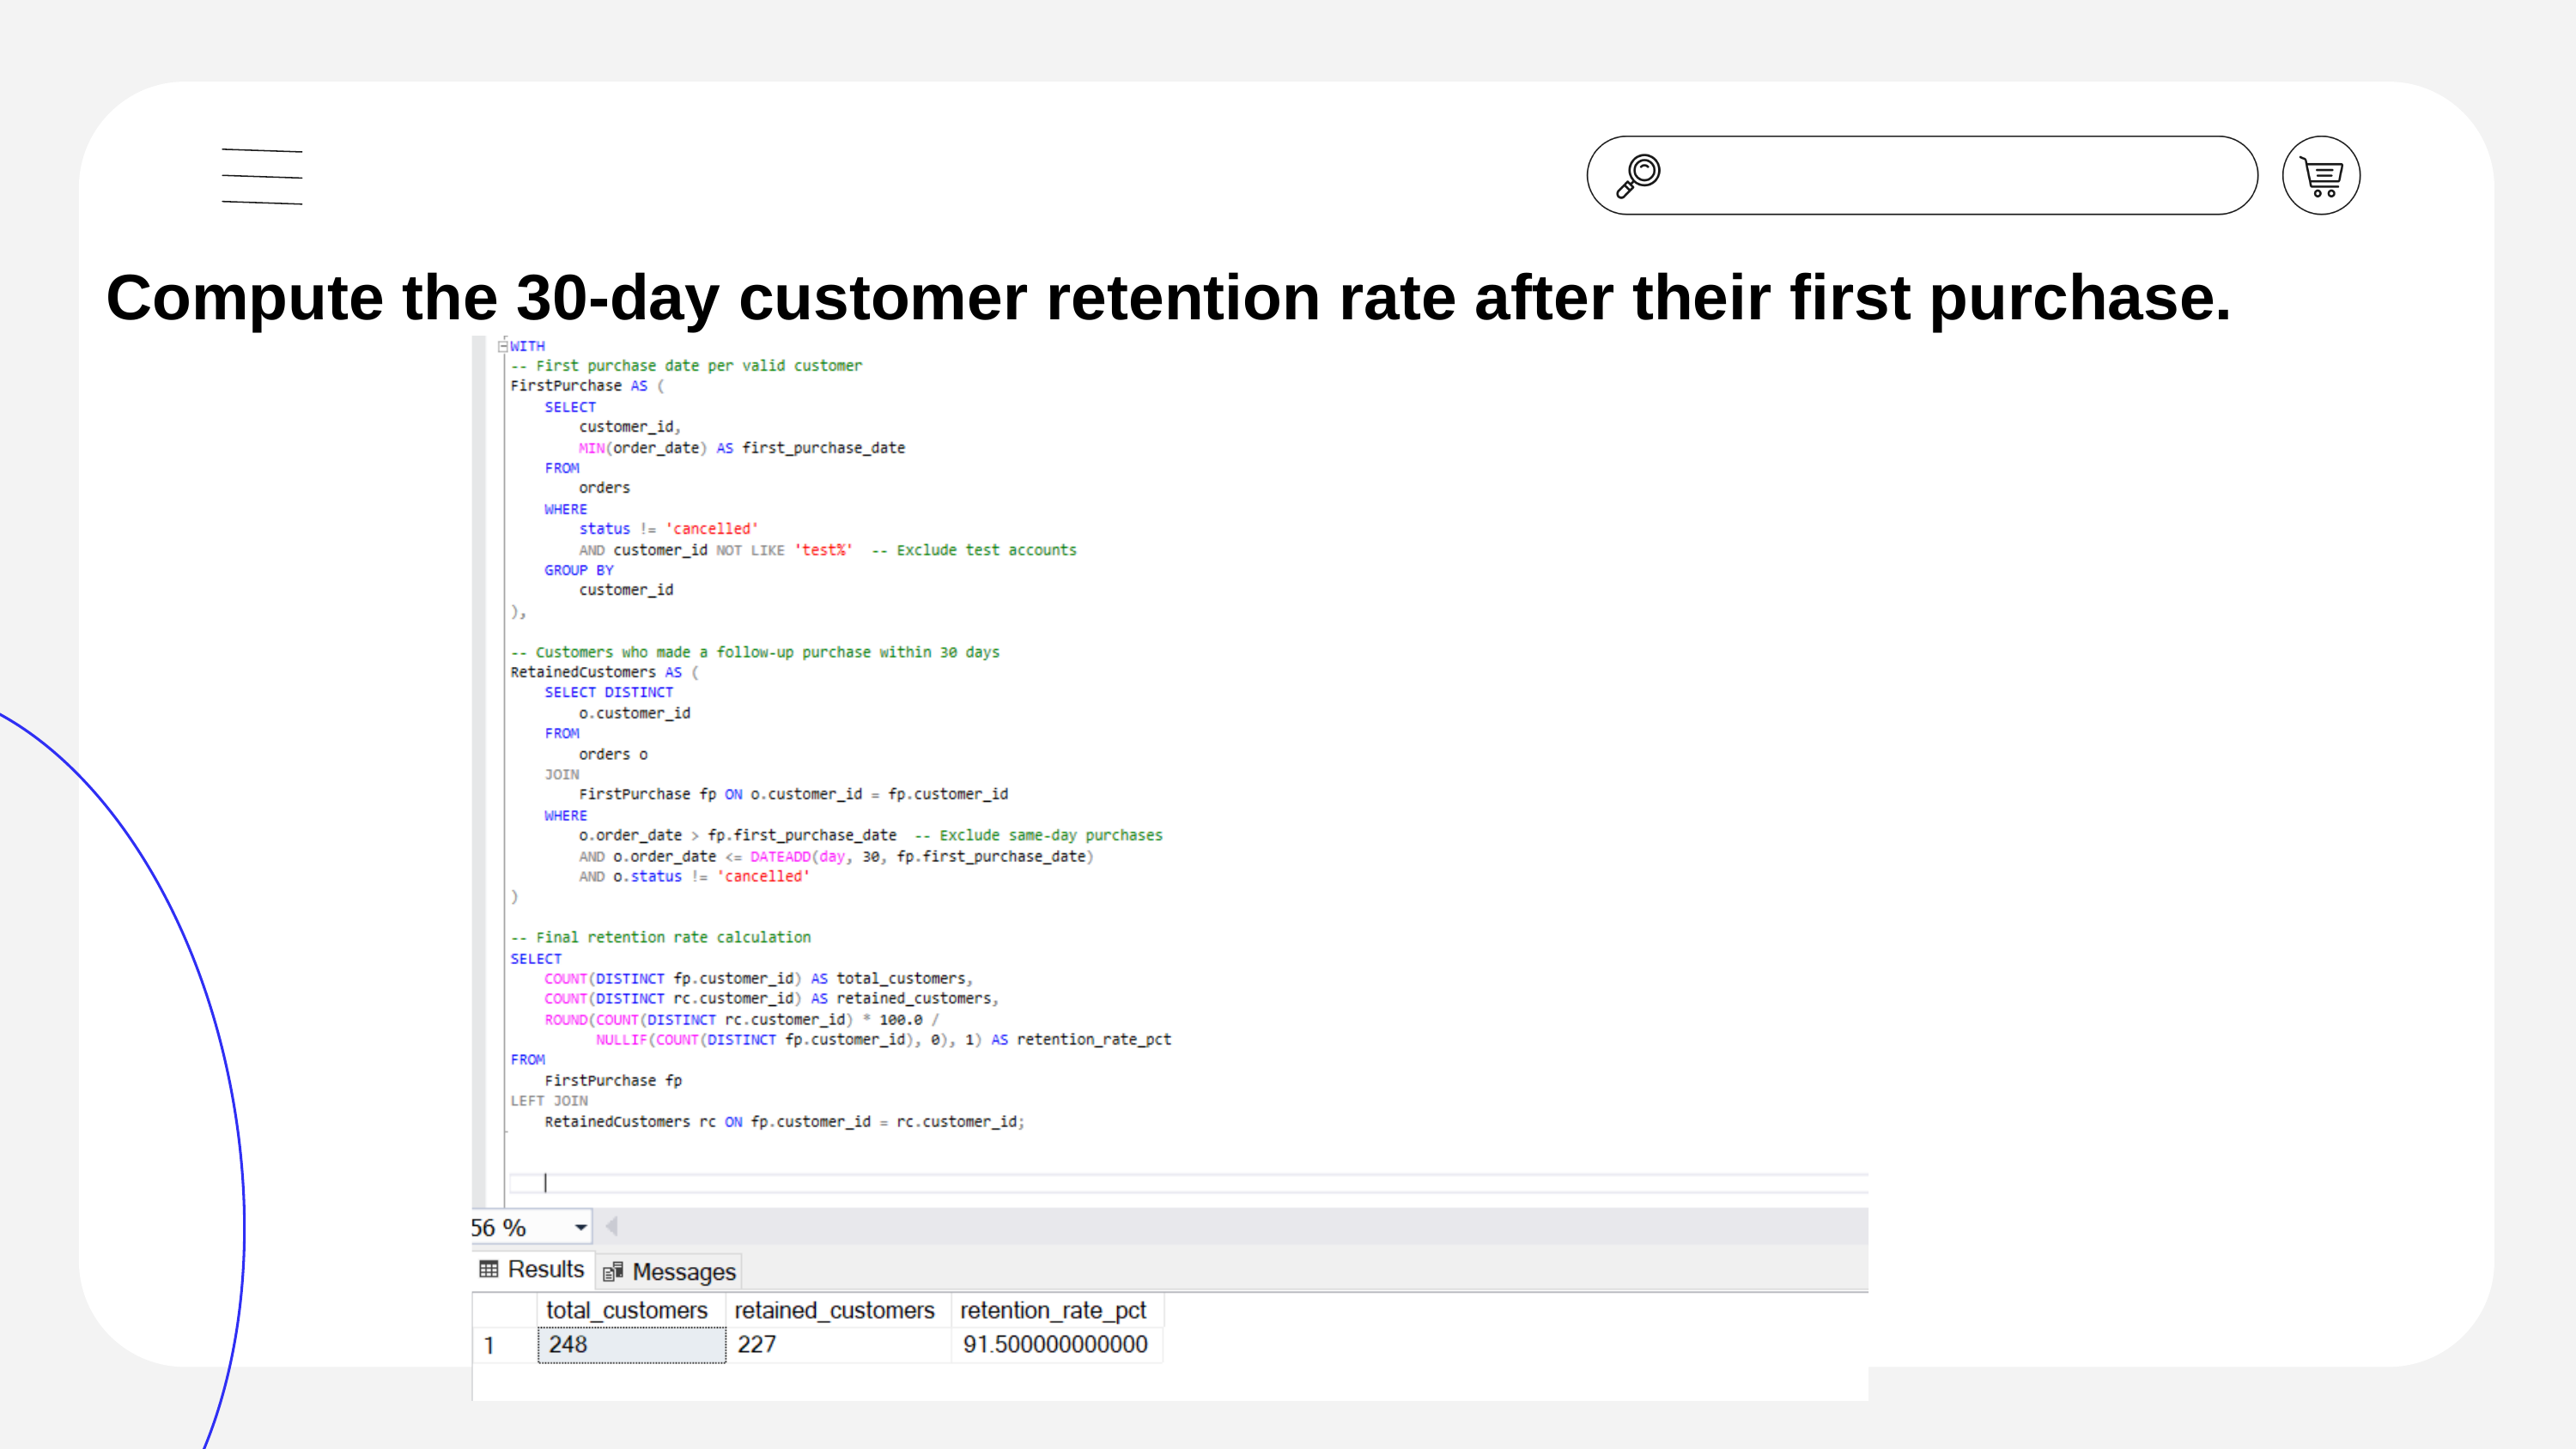

Compute the 30-day customer retention rate after their first purchase.